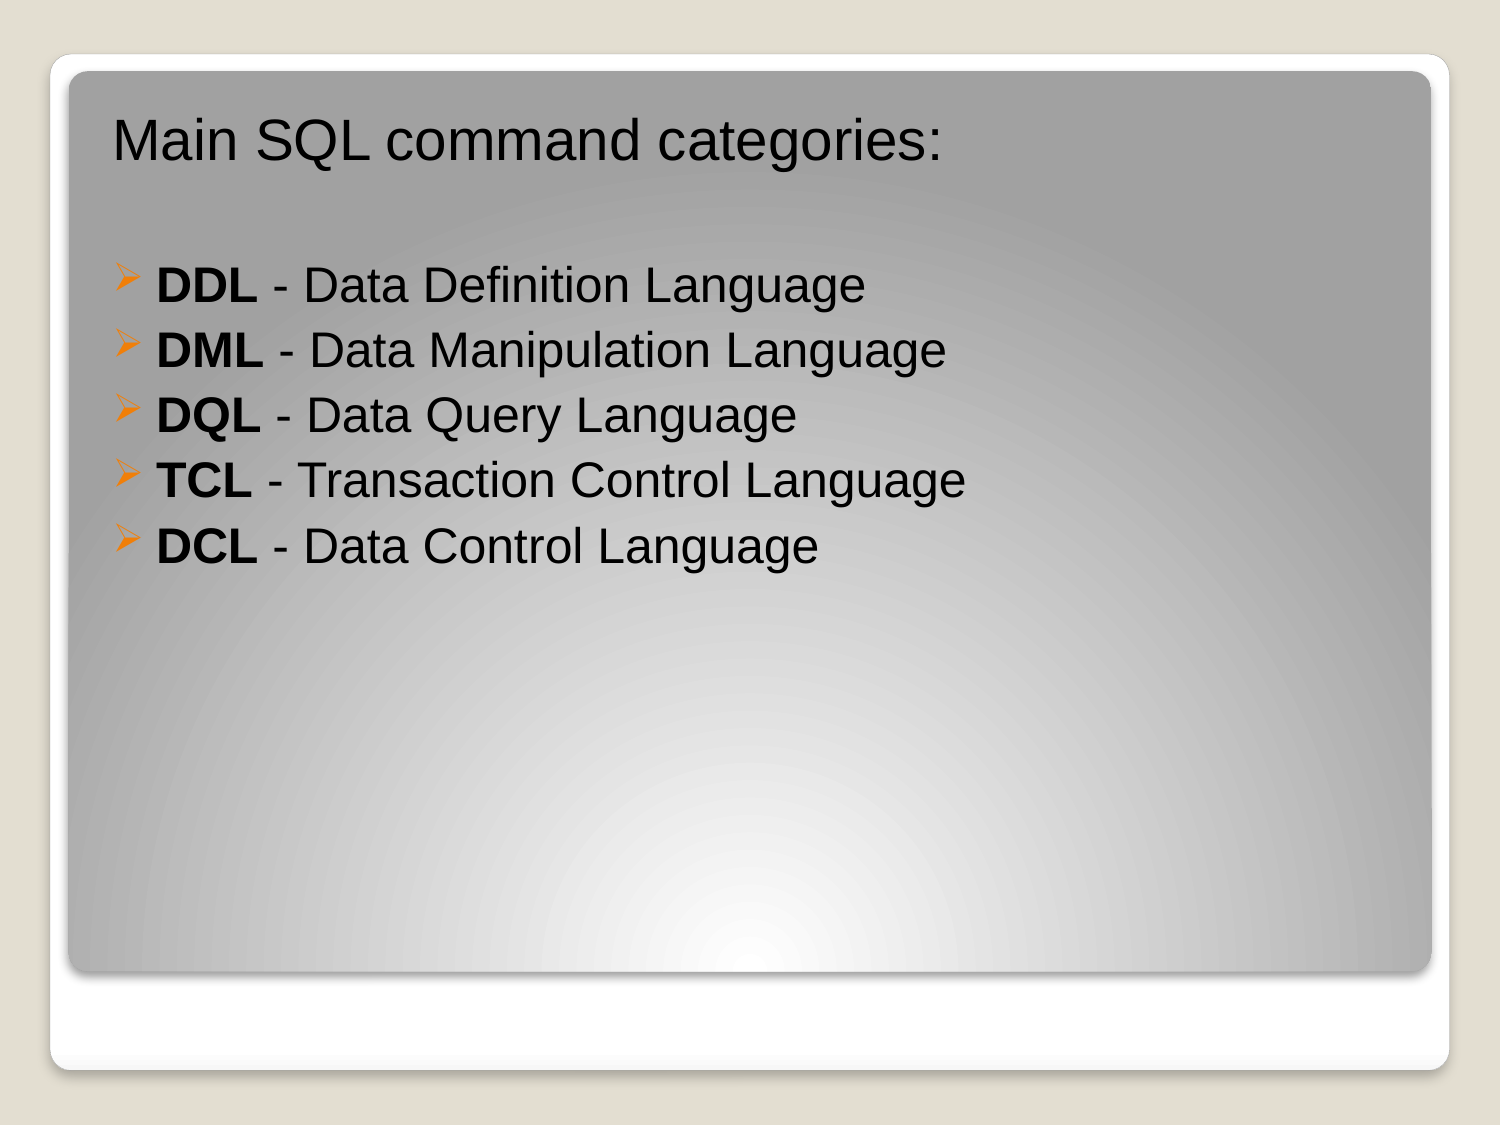

Main SQL command categories:

DDL - Data Definition Language
DML - Data Manipulation Language
DQL - Data Query Language
TCL - Transaction Control Language
DCL - Data Control Language
#